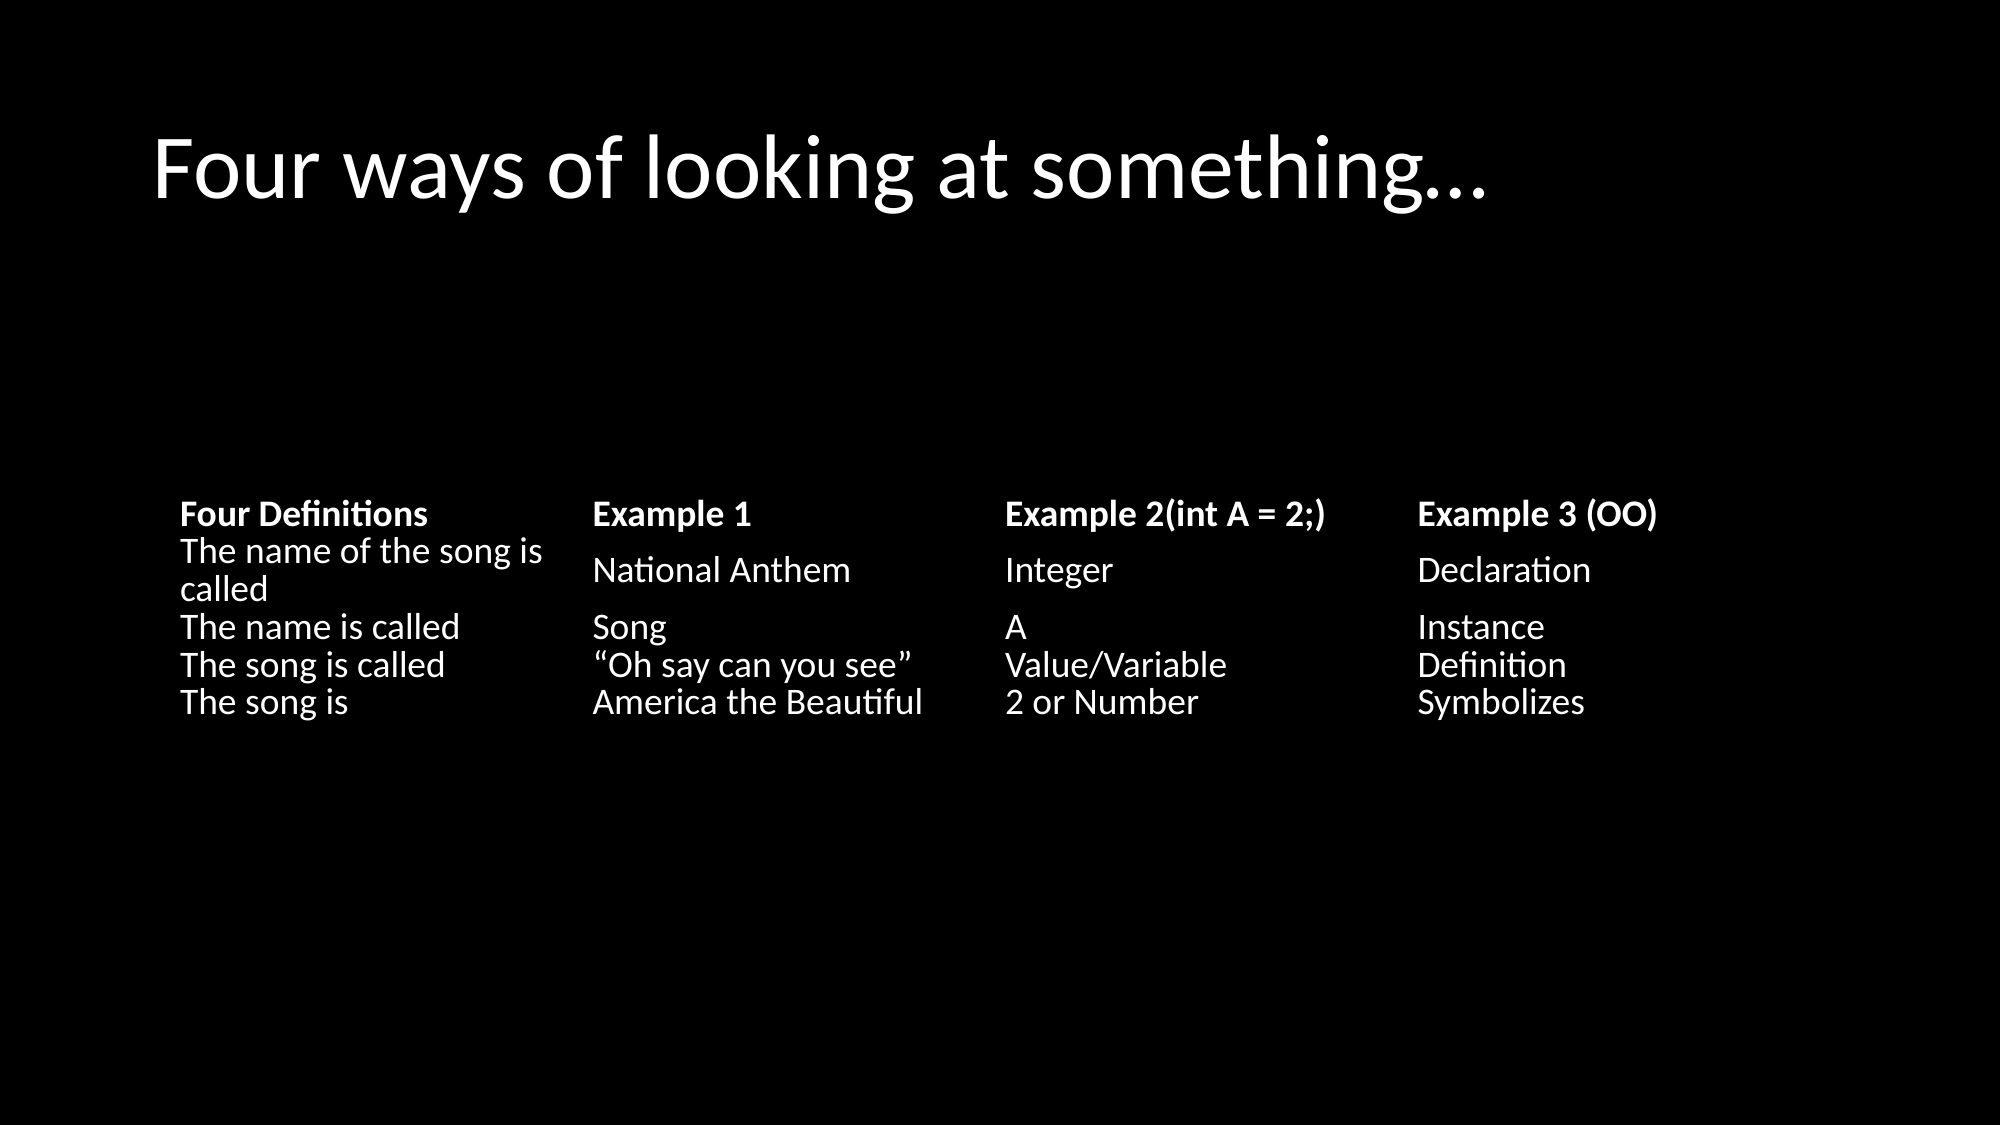

# Four ways of looking at something…
| Four Definitions | Example 1 | Example 2(int A = 2;) | Example 3 (OO) |
| --- | --- | --- | --- |
| The name of the song is called | National Anthem | Integer | Declaration |
| The name is called | Song | A | Instance |
| The song is called | “Oh say can you see” | Value/Variable | Definition |
| The song is | America the Beautiful | 2 or Number | Symbolizes |